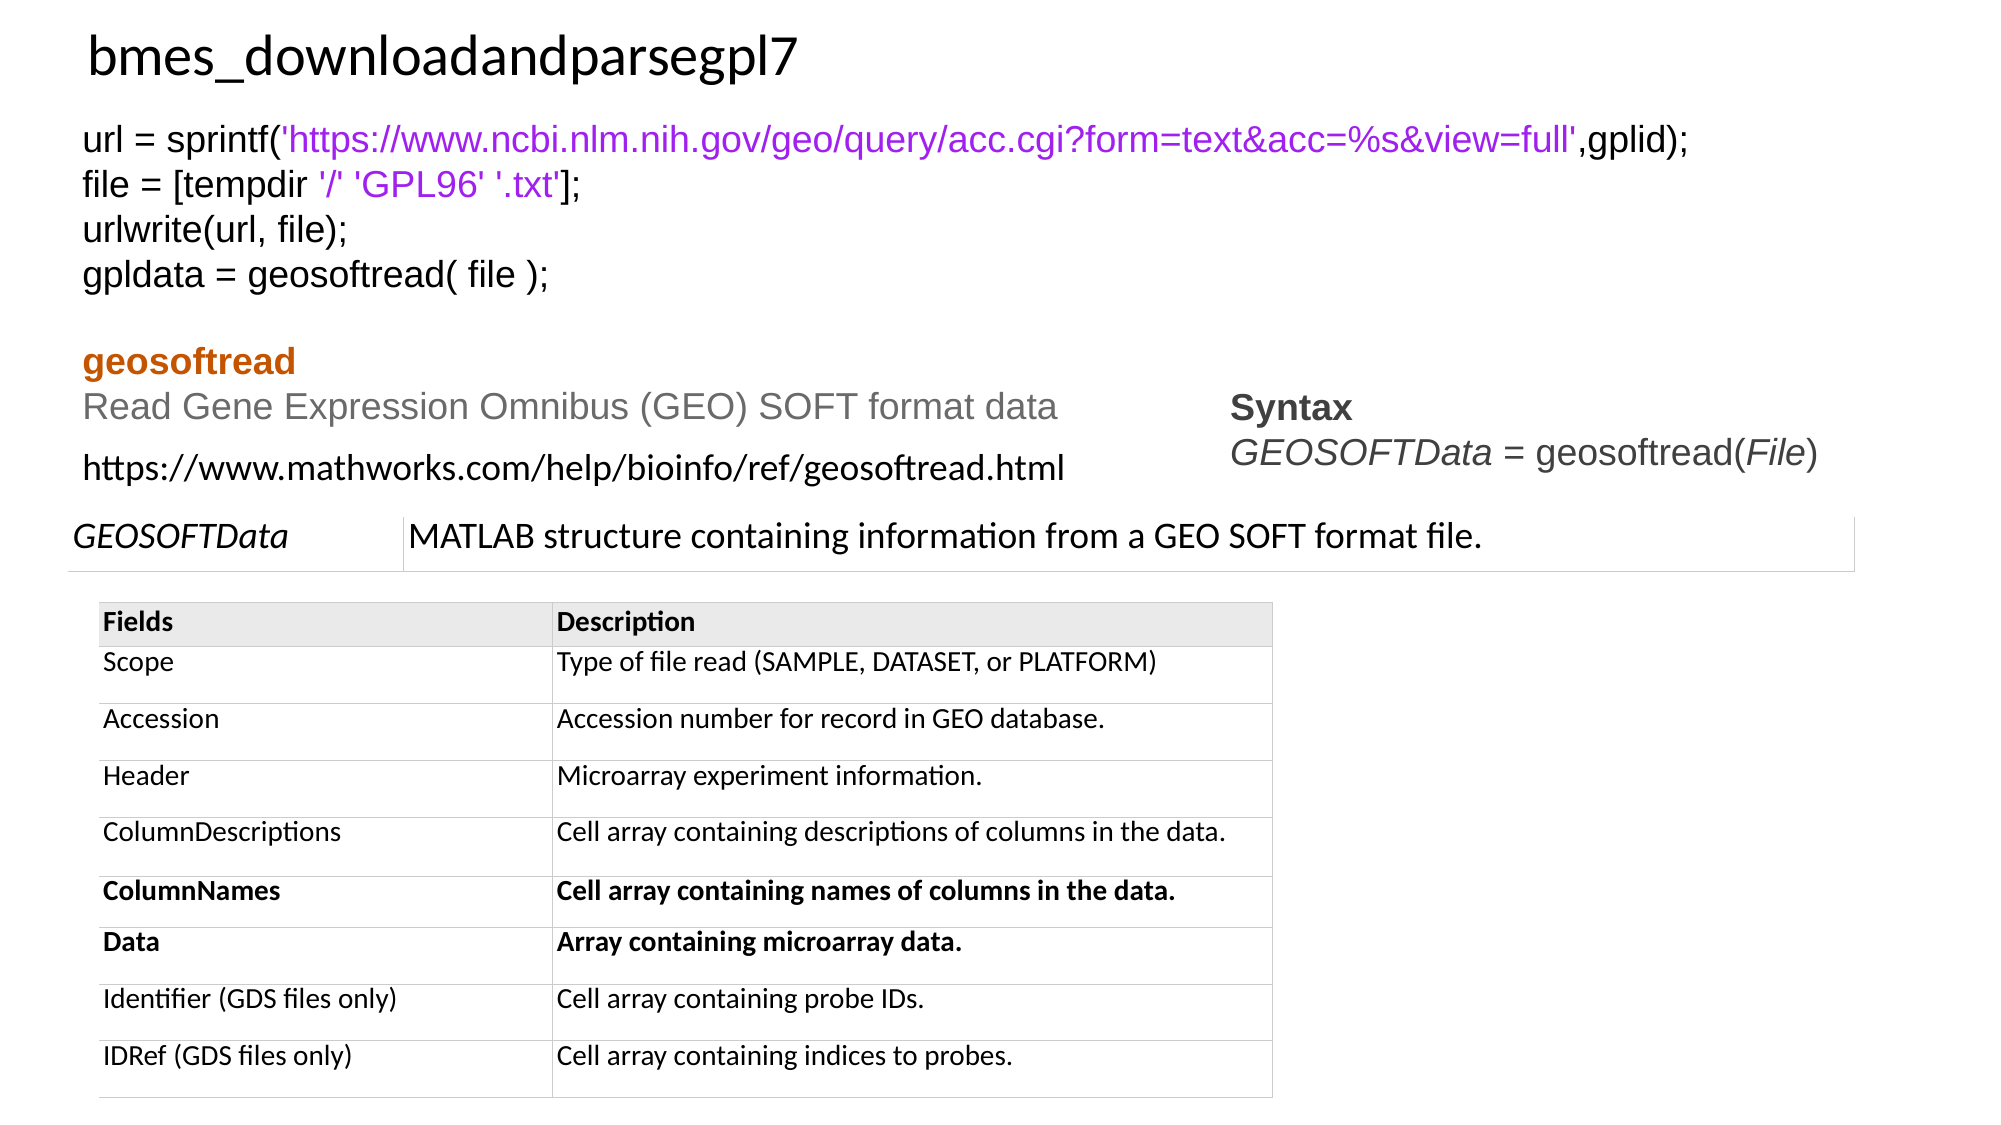

bmes_downloadandparsegpl7
url = sprintf('https://www.ncbi.nlm.nih.gov/geo/query/acc.cgi?form=text&acc=%s&view=full',gplid);
file = [tempdir '/' 'GPL96' '.txt'];
urlwrite(url, file);
gpldata = geosoftread( file );
geosoftread
Read Gene Expression Omnibus (GEO) SOFT format data
Syntax
GEOSOFTData = geosoftread(File)
https://www.mathworks.com/help/bioinfo/ref/geosoftread.html
| GEOSOFTData | MATLAB structure containing information from a GEO SOFT format file. |
| --- | --- |
| Fields | Description |
| --- | --- |
| Scope | Type of file read (SAMPLE, DATASET, or PLATFORM) |
| Accession | Accession number for record in GEO database. |
| Header | Microarray experiment information. |
| ColumnDescriptions | Cell array containing descriptions of columns in the data. |
| ColumnNames | Cell array containing names of columns in the data. |
| Data | Array containing microarray data. |
| Identifier (GDS files only) | Cell array containing probe IDs. |
| IDRef (GDS files only) | Cell array containing indices to probes. |